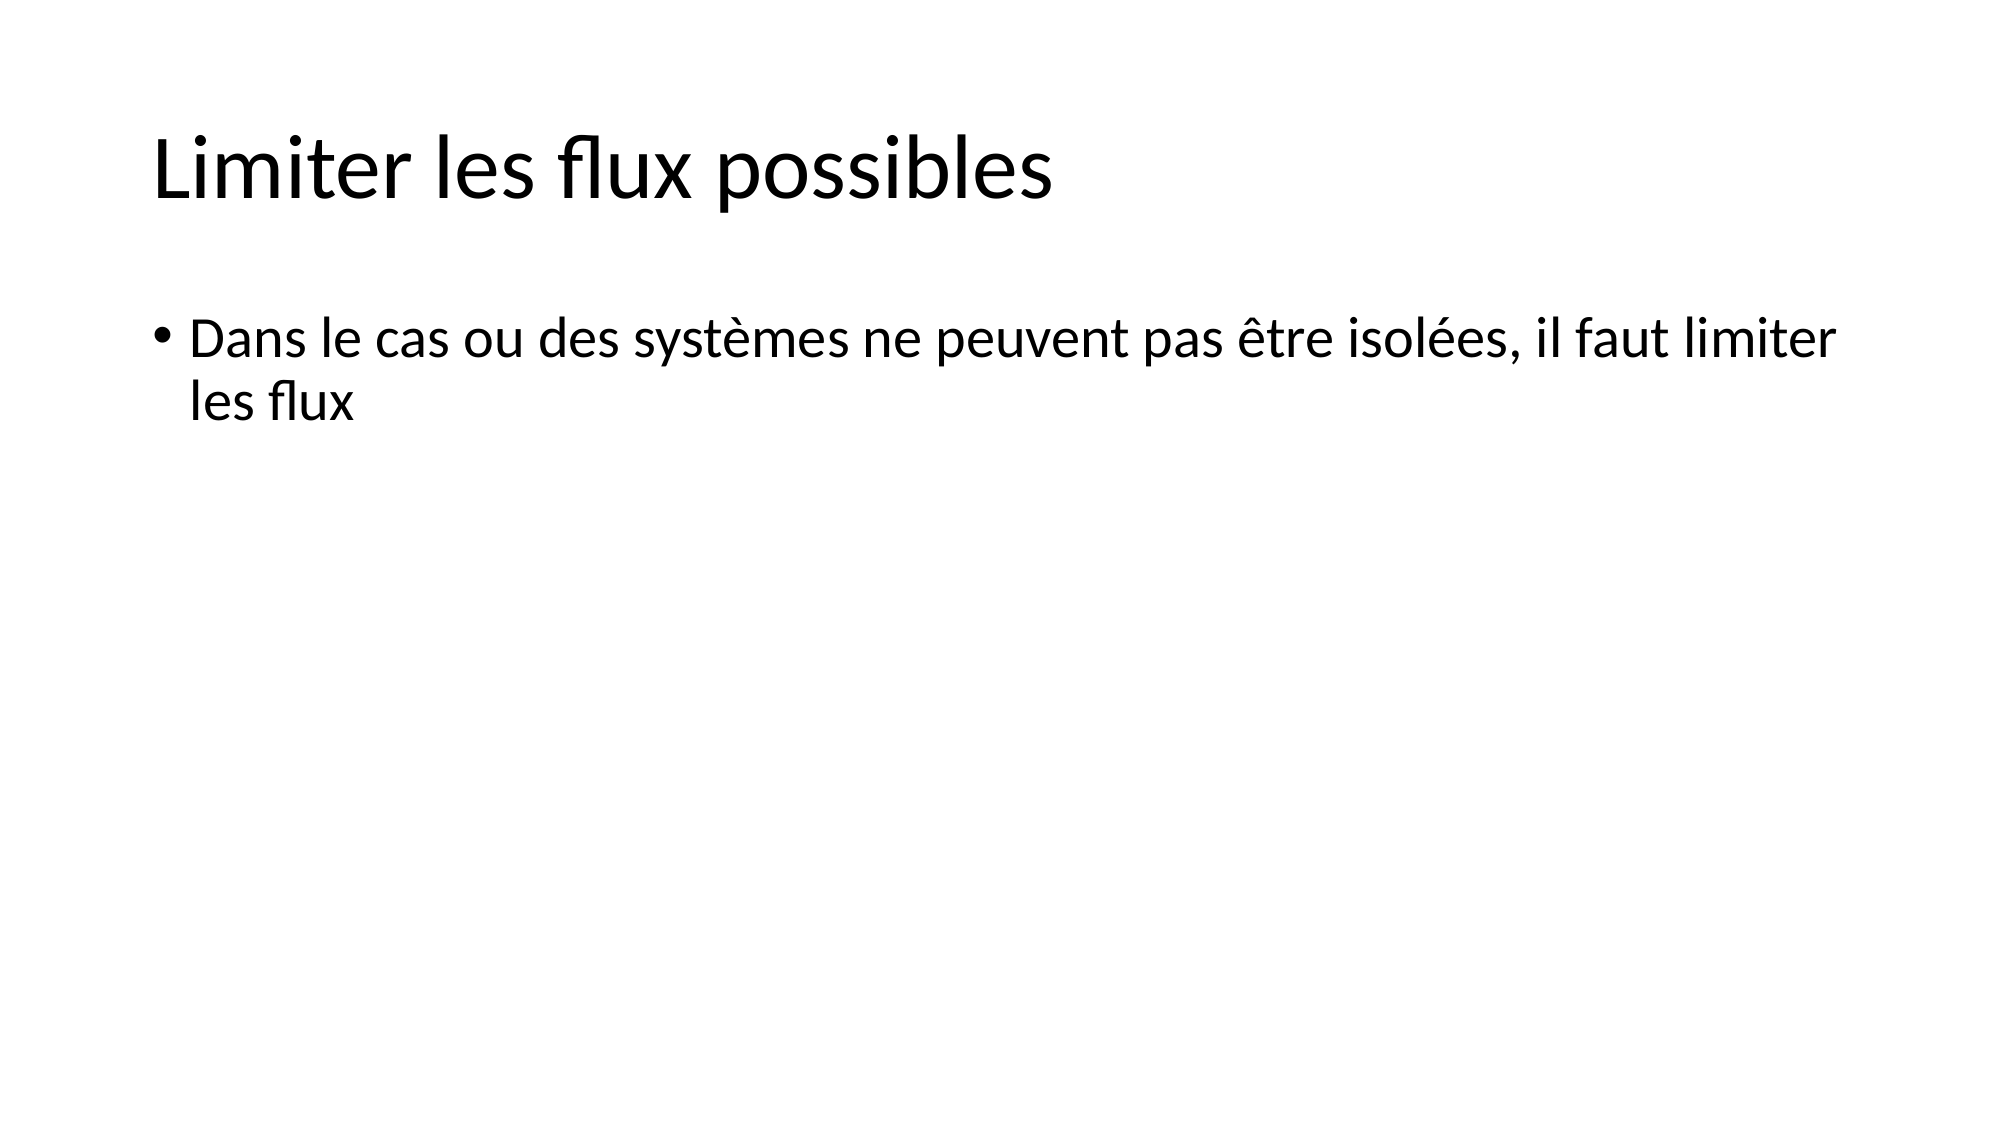

# Limiter les flux possibles
Dans le cas ou des systèmes ne peuvent pas être isolées, il faut limiter les flux